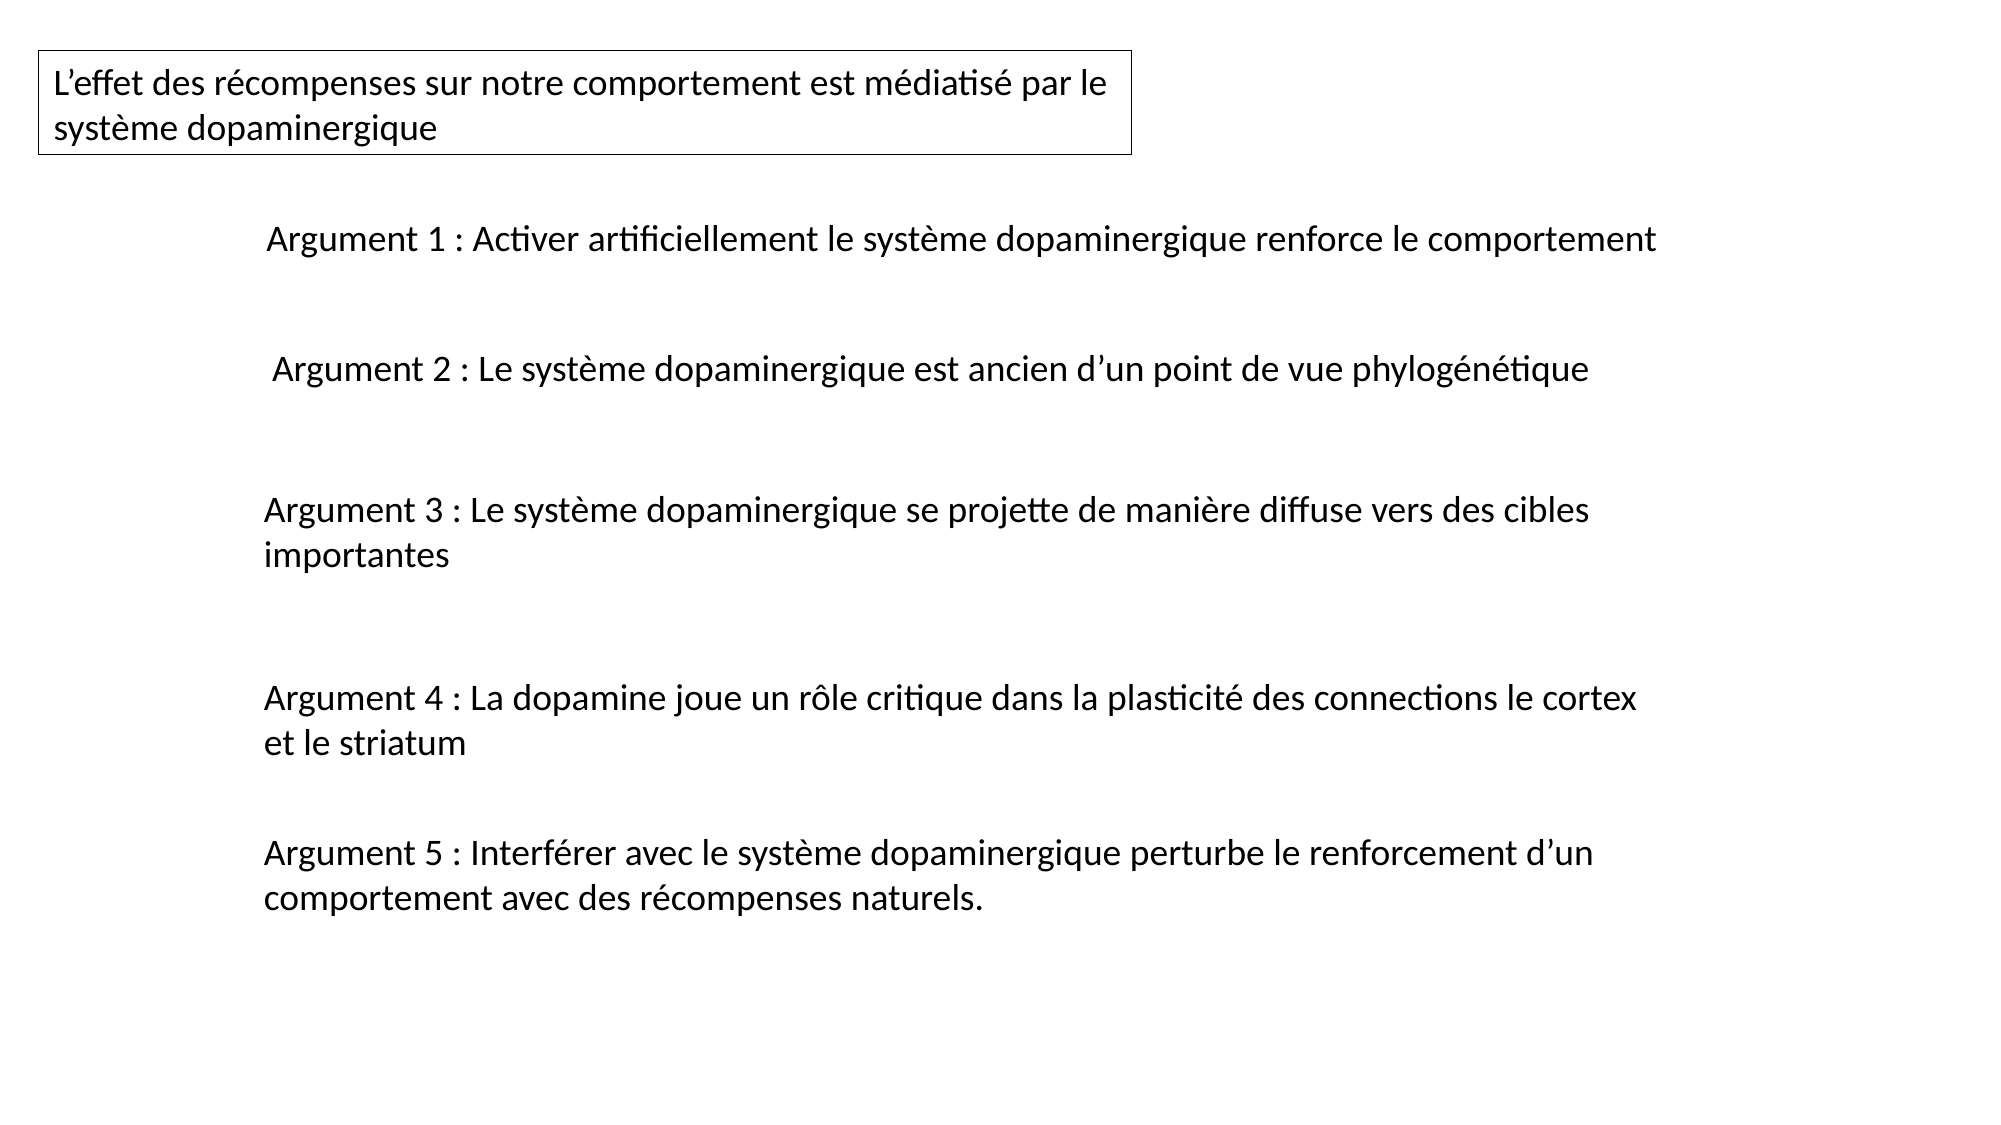

L’effet des récompenses sur notre comportement est médiatisé par le système dopaminergique
Argument 1 : Activer artificiellement le système dopaminergique renforce le comportement
Argument 2 : Le système dopaminergique est ancien d’un point de vue phylogénétique
Argument 3 : Le système dopaminergique se projette de manière diffuse vers des cibles importantes
Argument 4 : La dopamine joue un rôle critique dans la plasticité des connections le cortex et le striatum
Argument 5 : Interférer avec le système dopaminergique perturbe le renforcement d’un comportement avec des récompenses naturels.